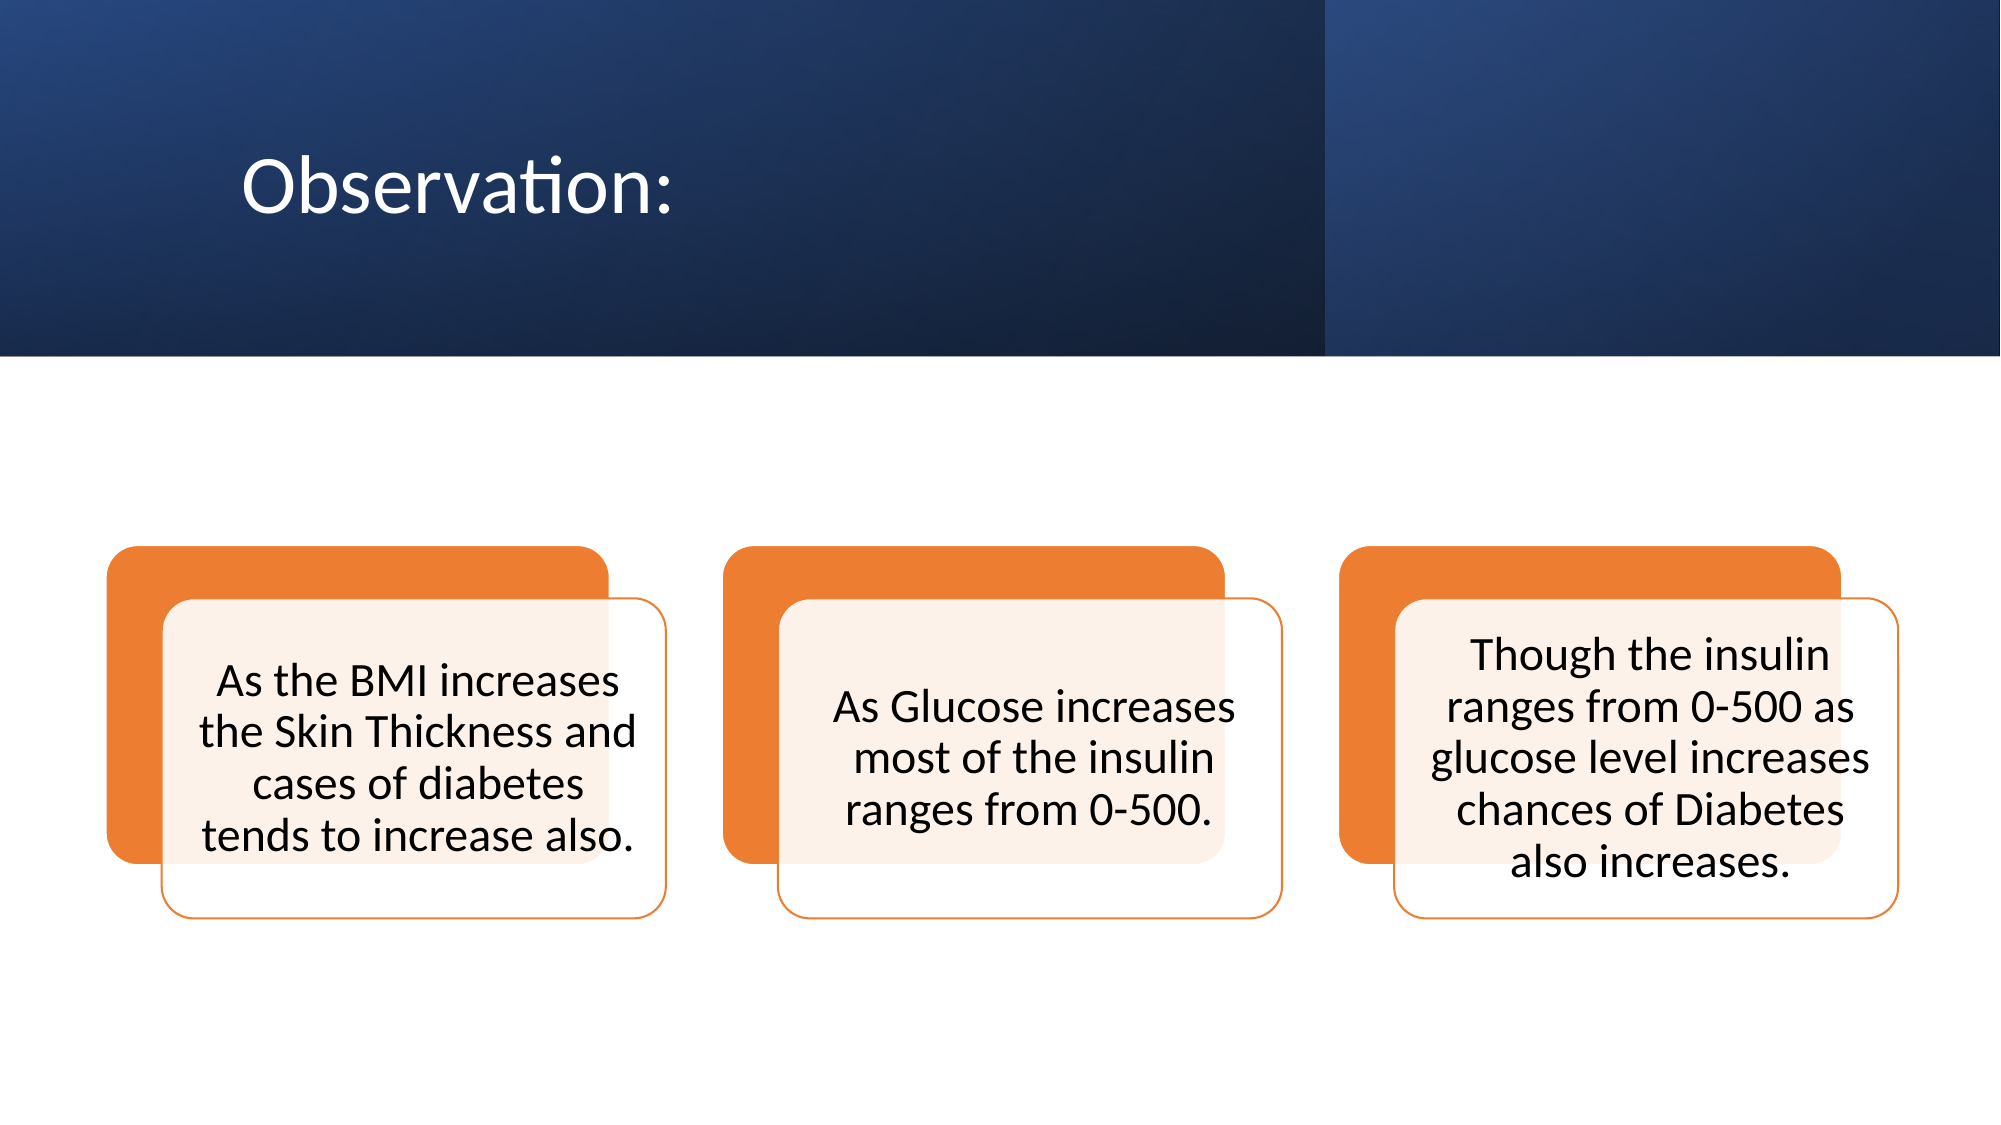

# Observation:
As the BMI increases the Skin Thickness and cases of diabetes tends to increase also.
As Glucose increases most of the insulin ranges from 0-500.
Though the insulin ranges from 0-500 as glucose level increases chances of Diabetes also increases.